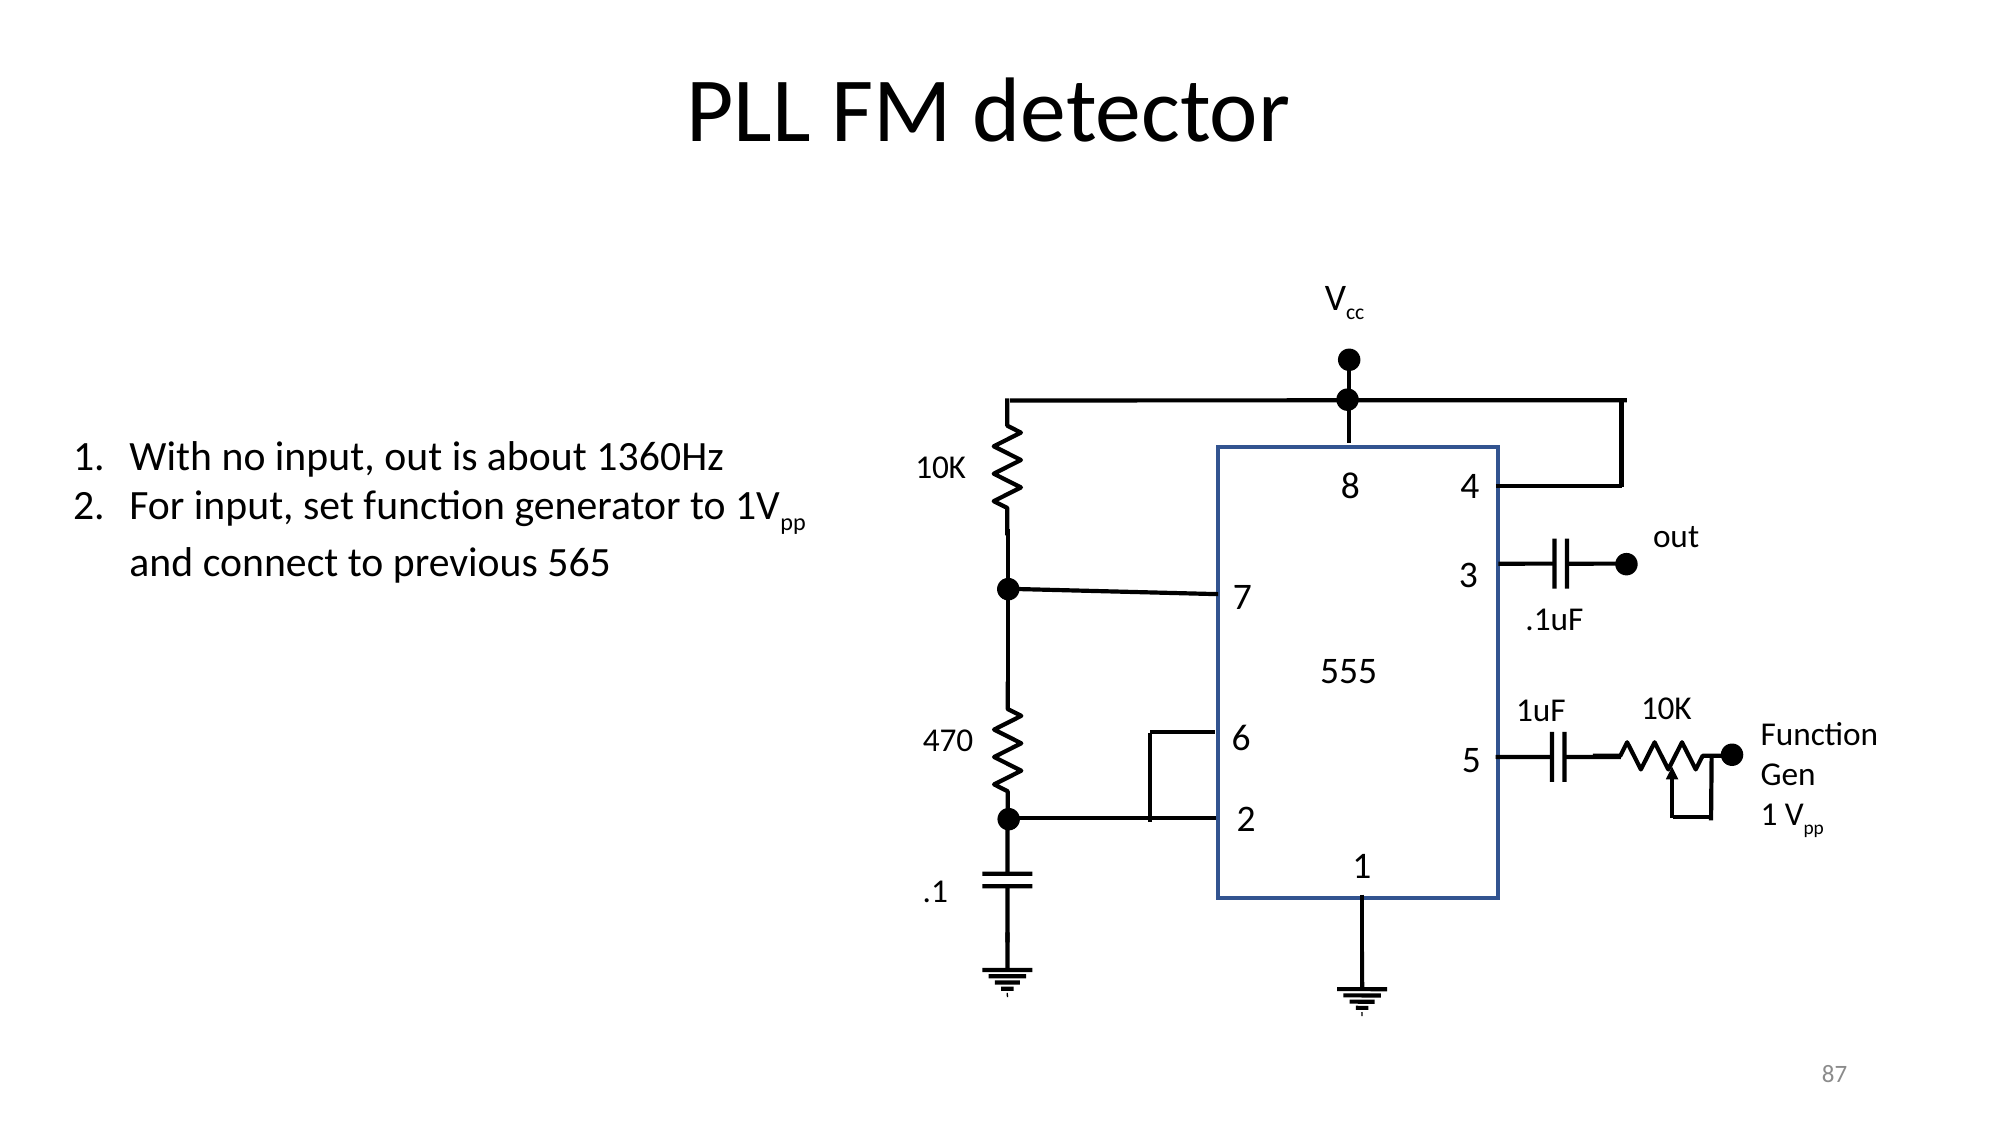

# PLL FM detector
Vcc

10K

8
4

out
3

7

.1uF
555
10K
1uF

6
Function Gen
1 Vpp
470
5

2

1
.1

With no input, out is about 1360Hz
For input, set function generator to 1Vpp and connect to previous 565
87